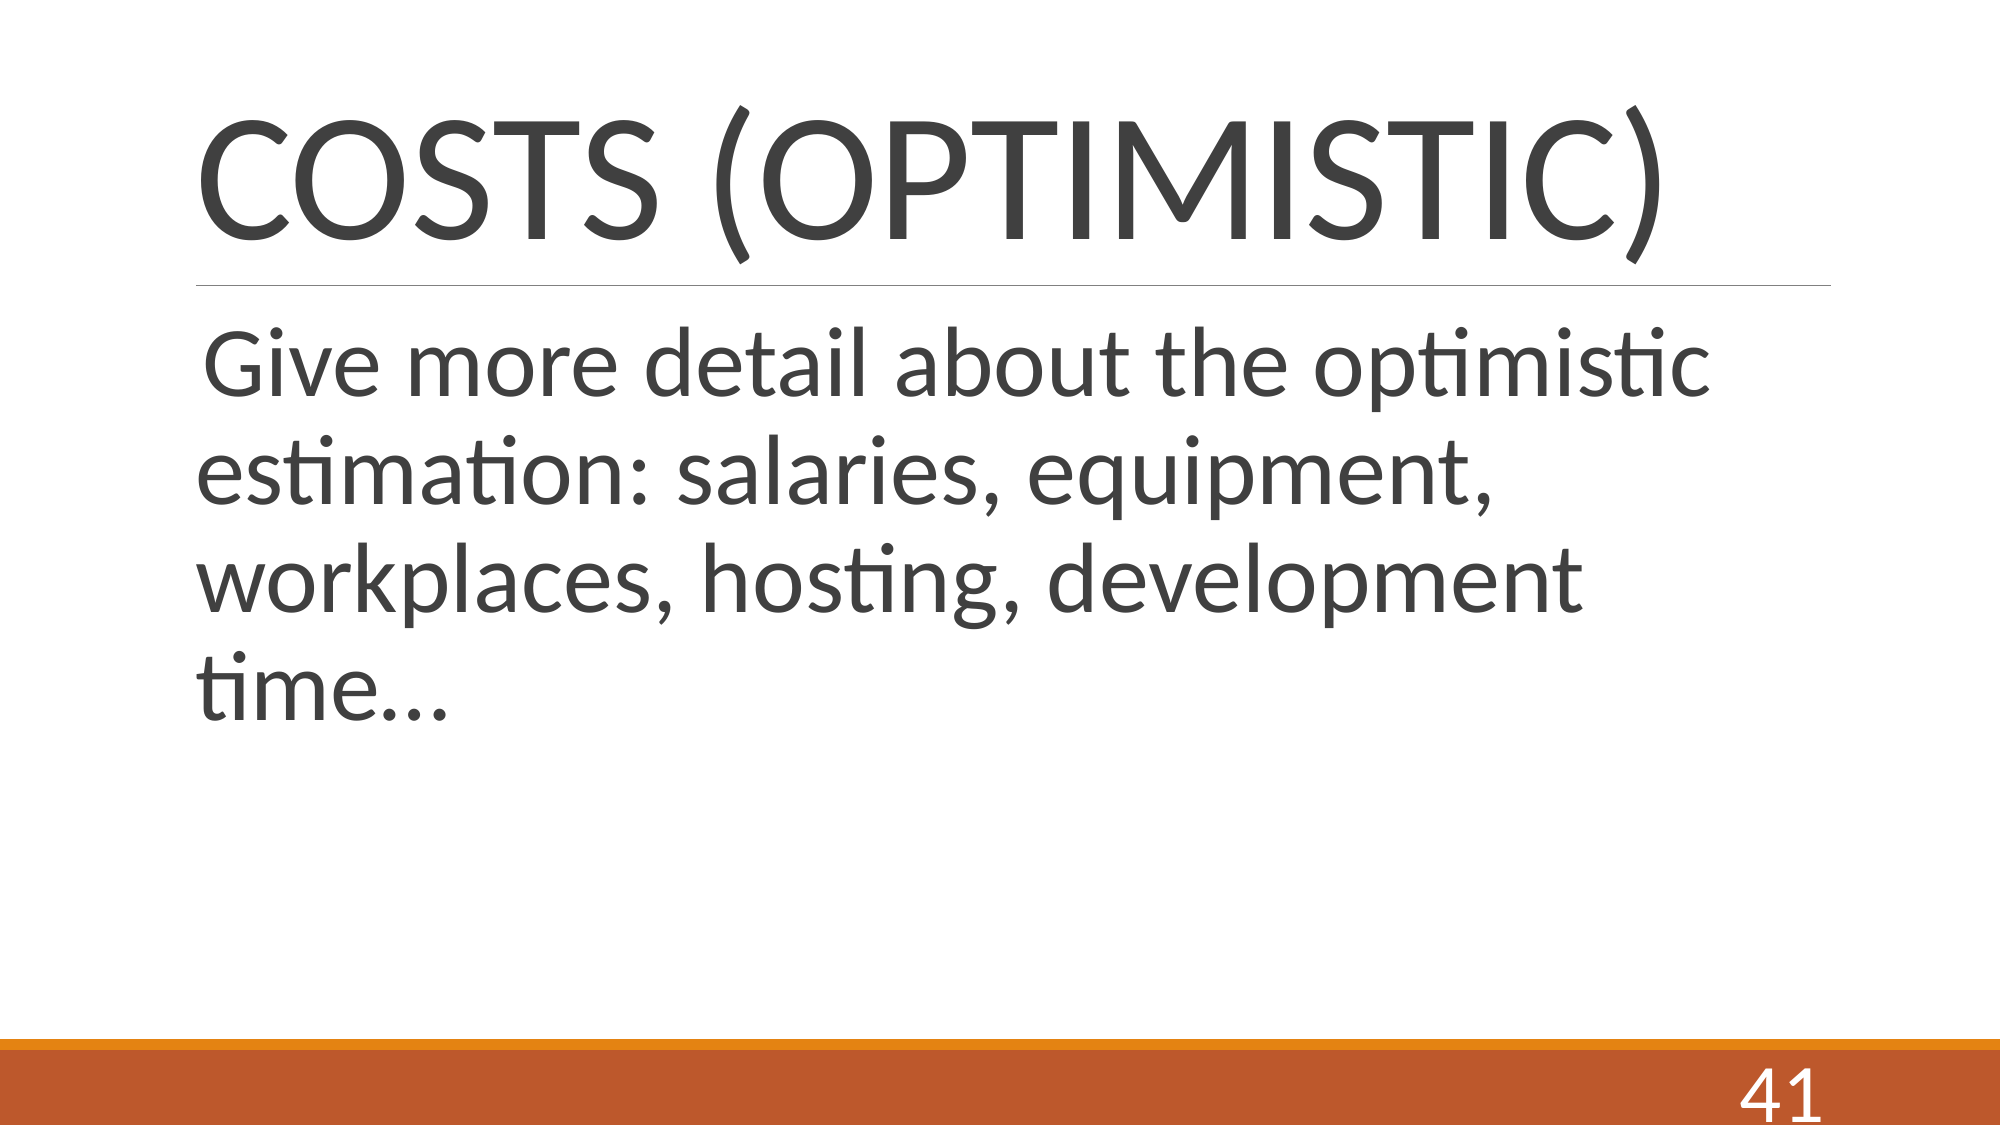

# COSTS (OPTIMISTIC)
Give more detail about the optimistic estimation: salaries, equipment, workplaces, hosting, development time…
41